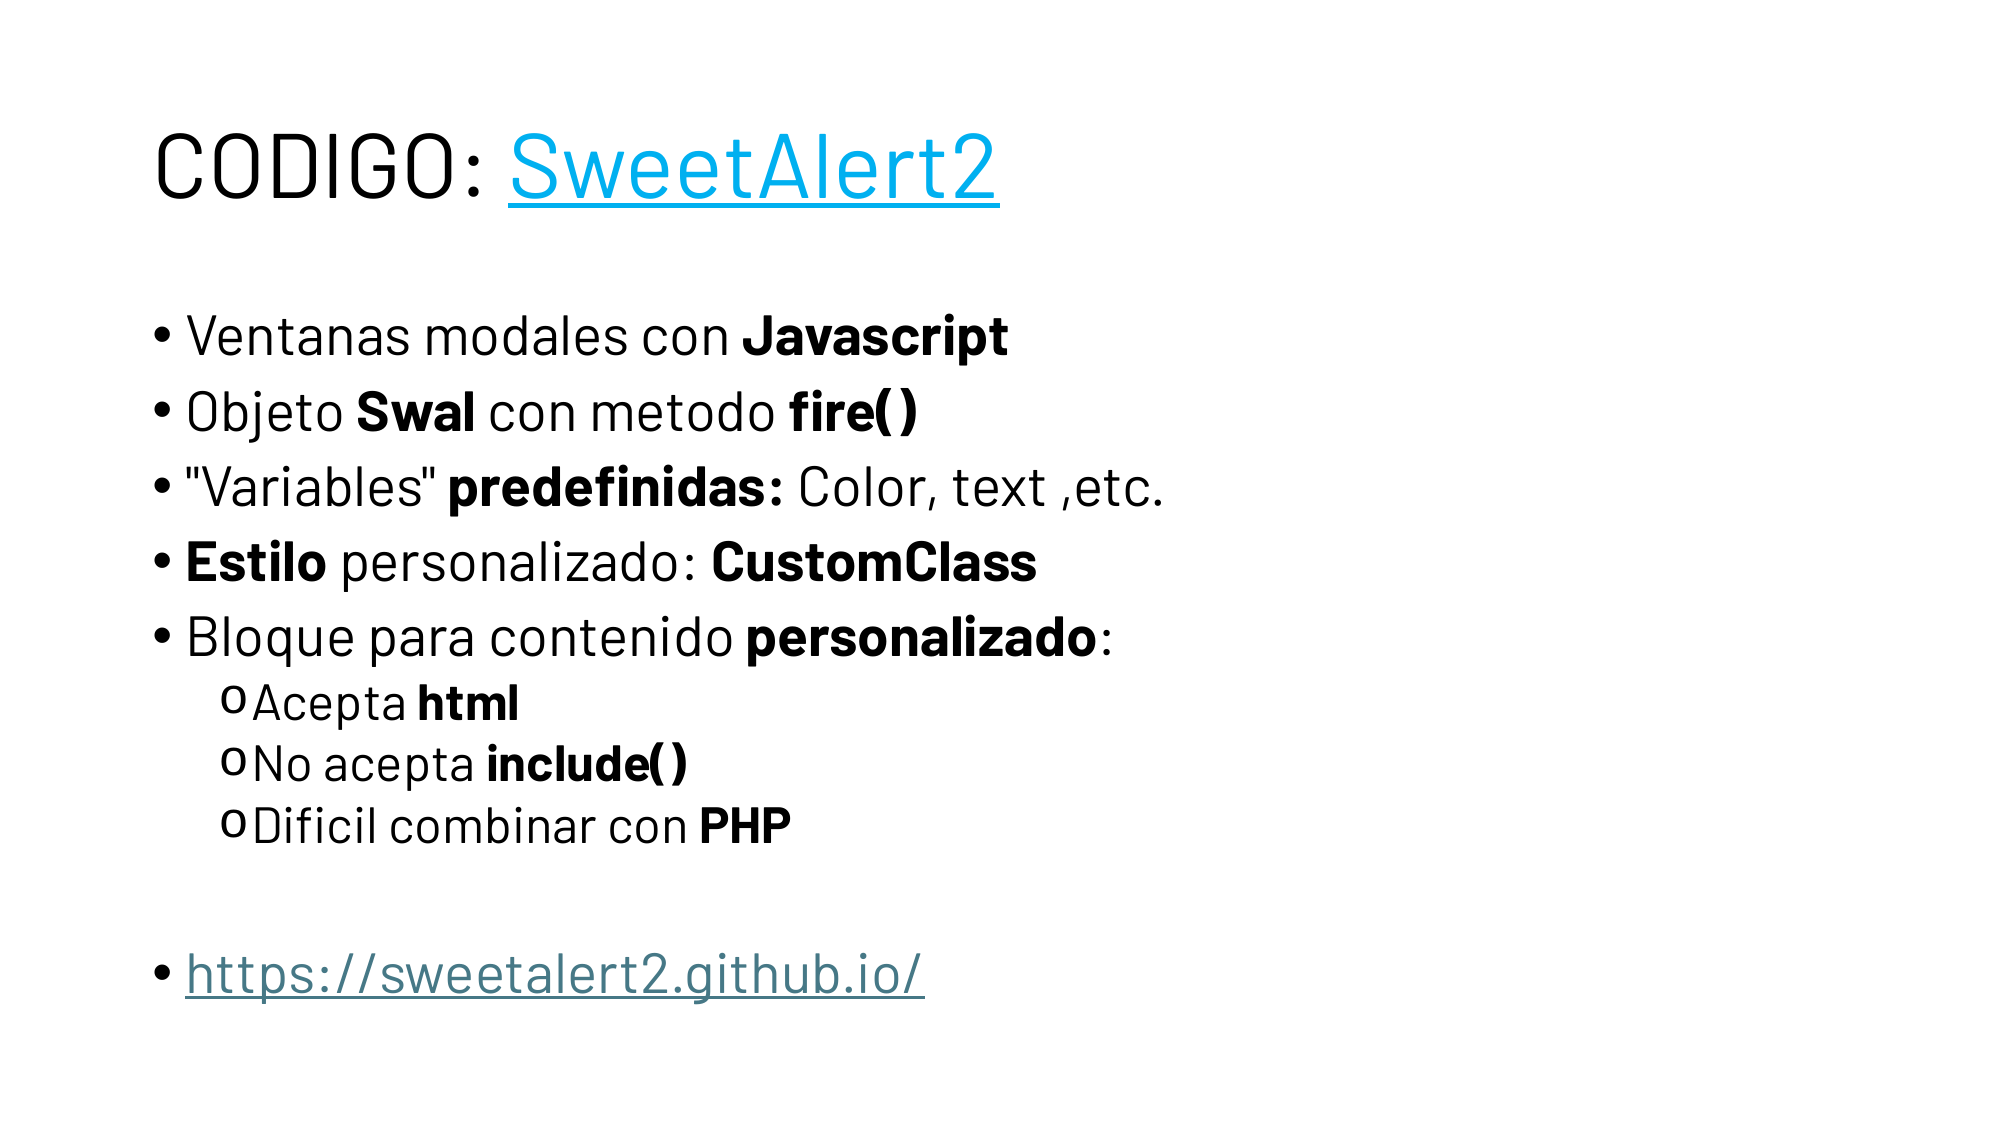

# CODIGO: SweetAlert2
Ventanas modales con Javascript
Objeto Swal con metodo fire()
"Variables" predefinidas: Color, text ,etc.
Estilo personalizado: CustomClass
Bloque para contenido personalizado:
Acepta html
No acepta include()
Dificil combinar con PHP

https://sweetalert2.github.io/